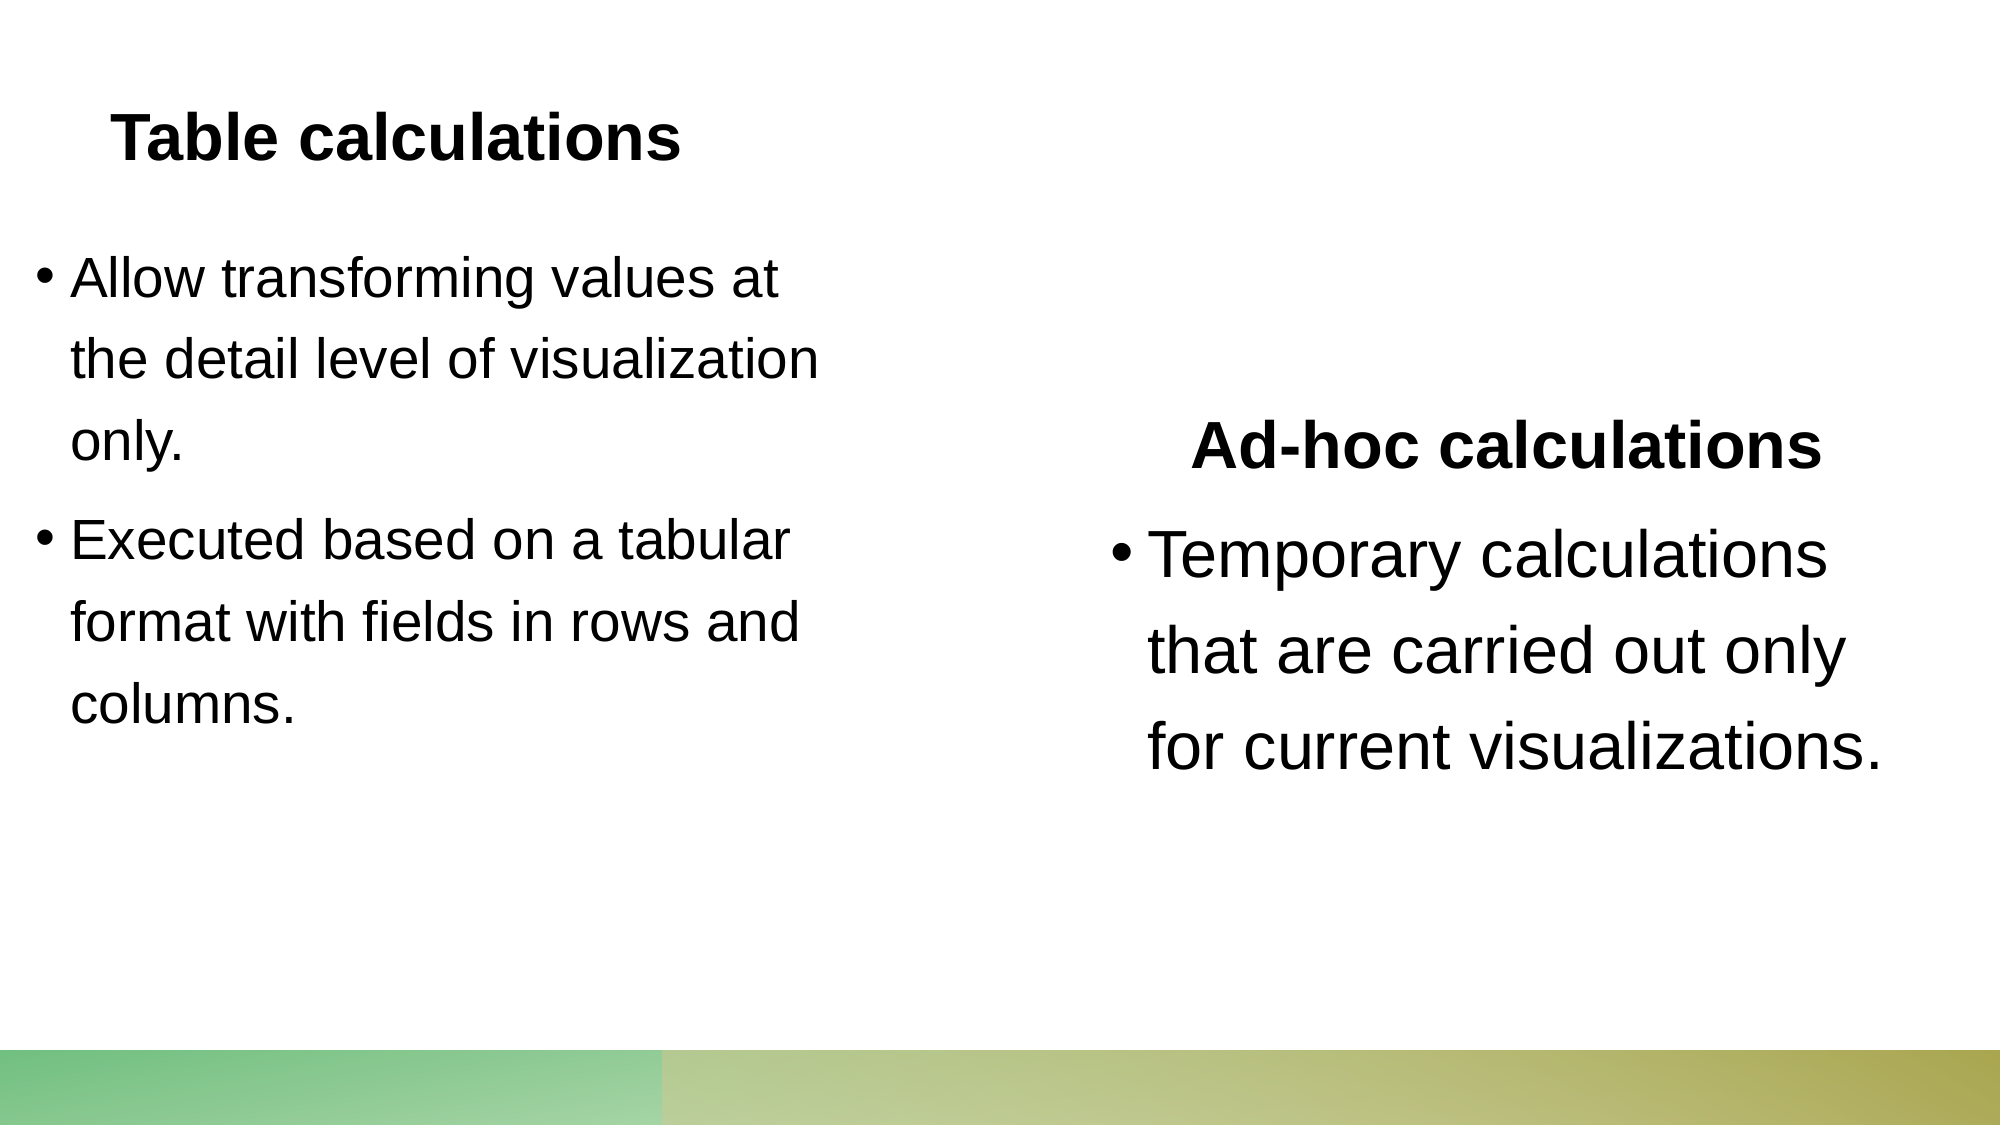

Table calculations

Allow transforming values at the detail level of visualization only.
Executed based on a tabular format with fields in rows and columns.

Ad-hoc calculations
Temporary calculations that are carried out only for current visualizations.